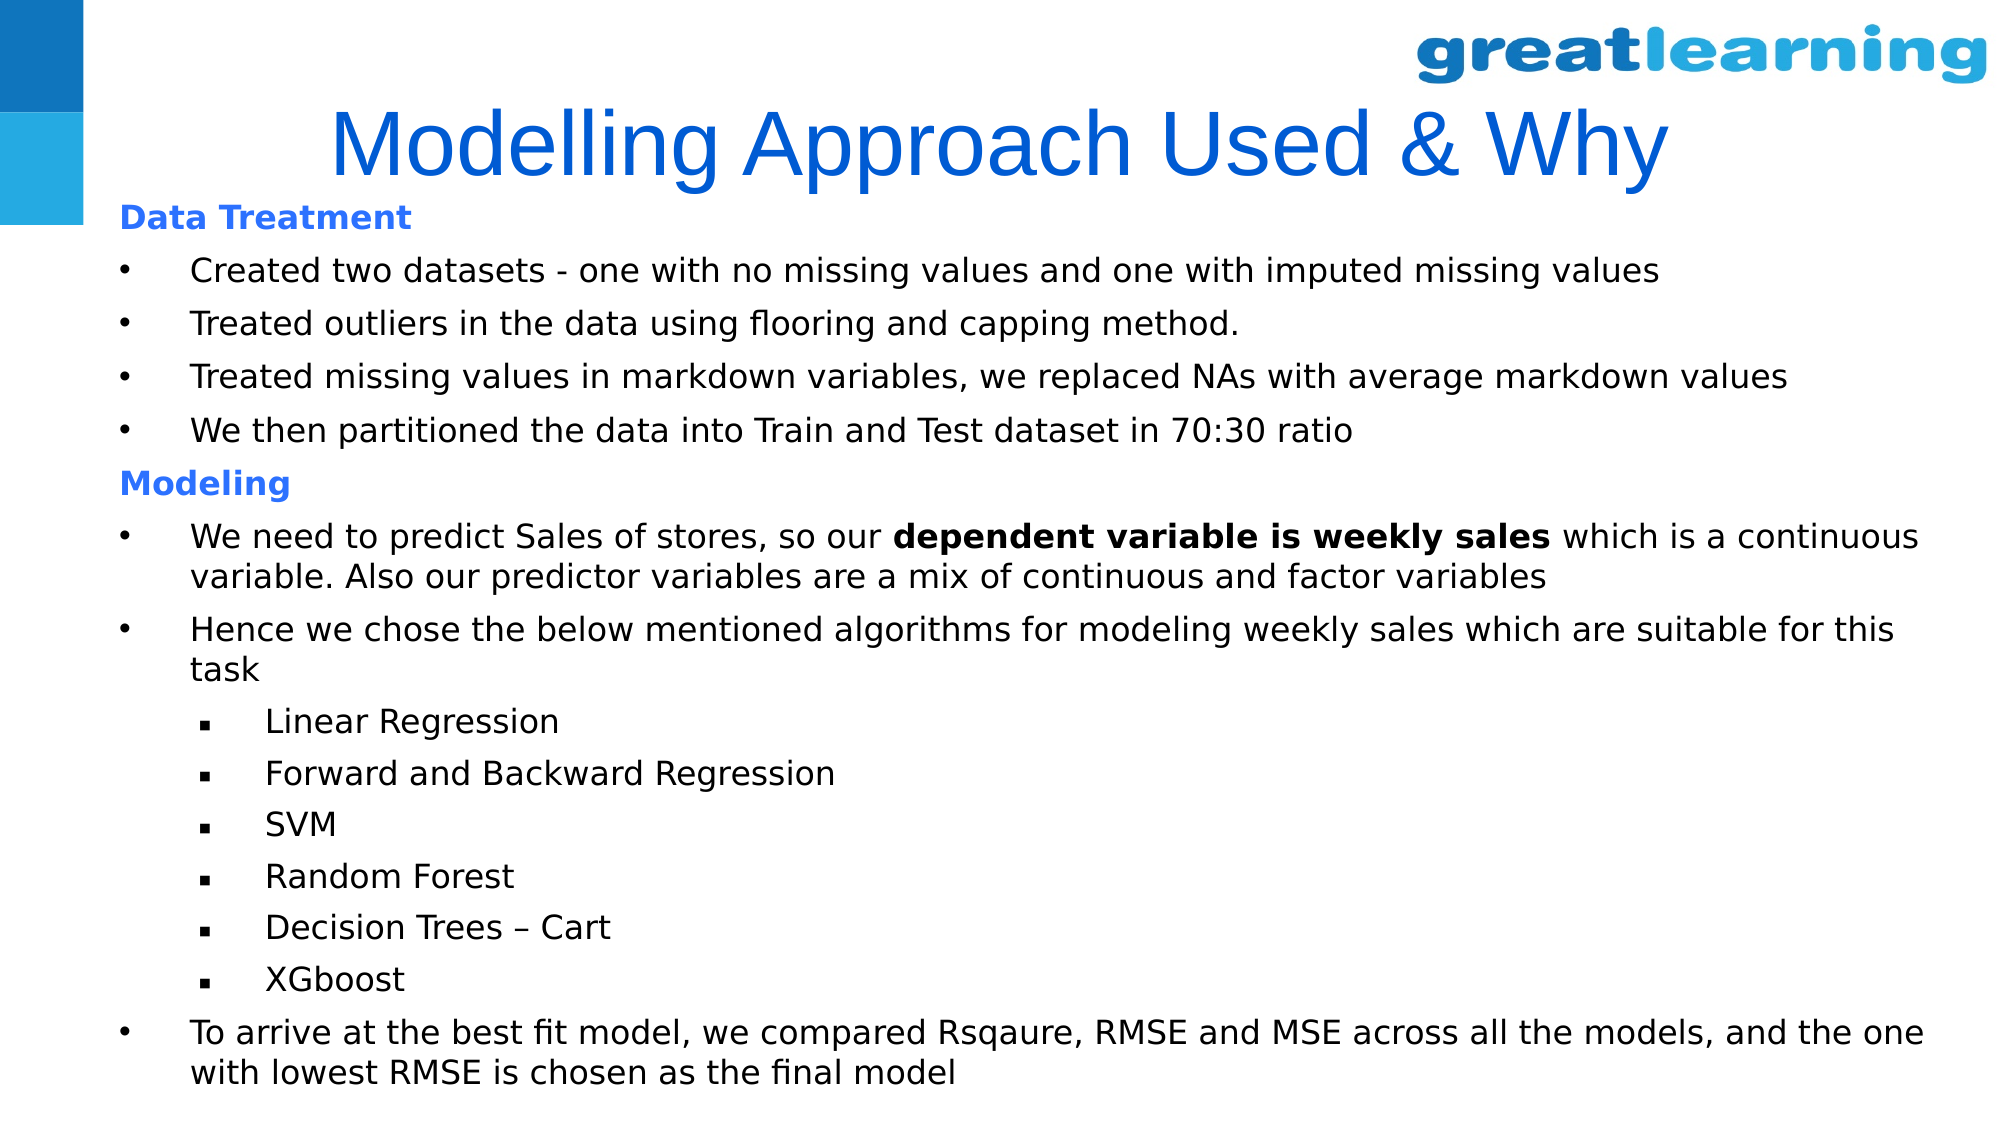

# Modelling Approach Used & Why
Data Treatment
Created two datasets - one with no missing values and one with imputed missing values
Treated outliers in the data using flooring and capping method.
Treated missing values in markdown variables, we replaced NAs with average markdown values
We then partitioned the data into Train and Test dataset in 70:30 ratio
Modeling
We need to predict Sales of stores, so our dependent variable is weekly sales which is a continuous variable. Also our predictor variables are a mix of continuous and factor variables
Hence we chose the below mentioned algorithms for modeling weekly sales which are suitable for this task
Linear Regression
Forward and Backward Regression
SVM
Random Forest
Decision Trees – Cart
XGboost
To arrive at the best fit model, we compared Rsqaure, RMSE and MSE across all the models, and the one with lowest RMSE is chosen as the final model